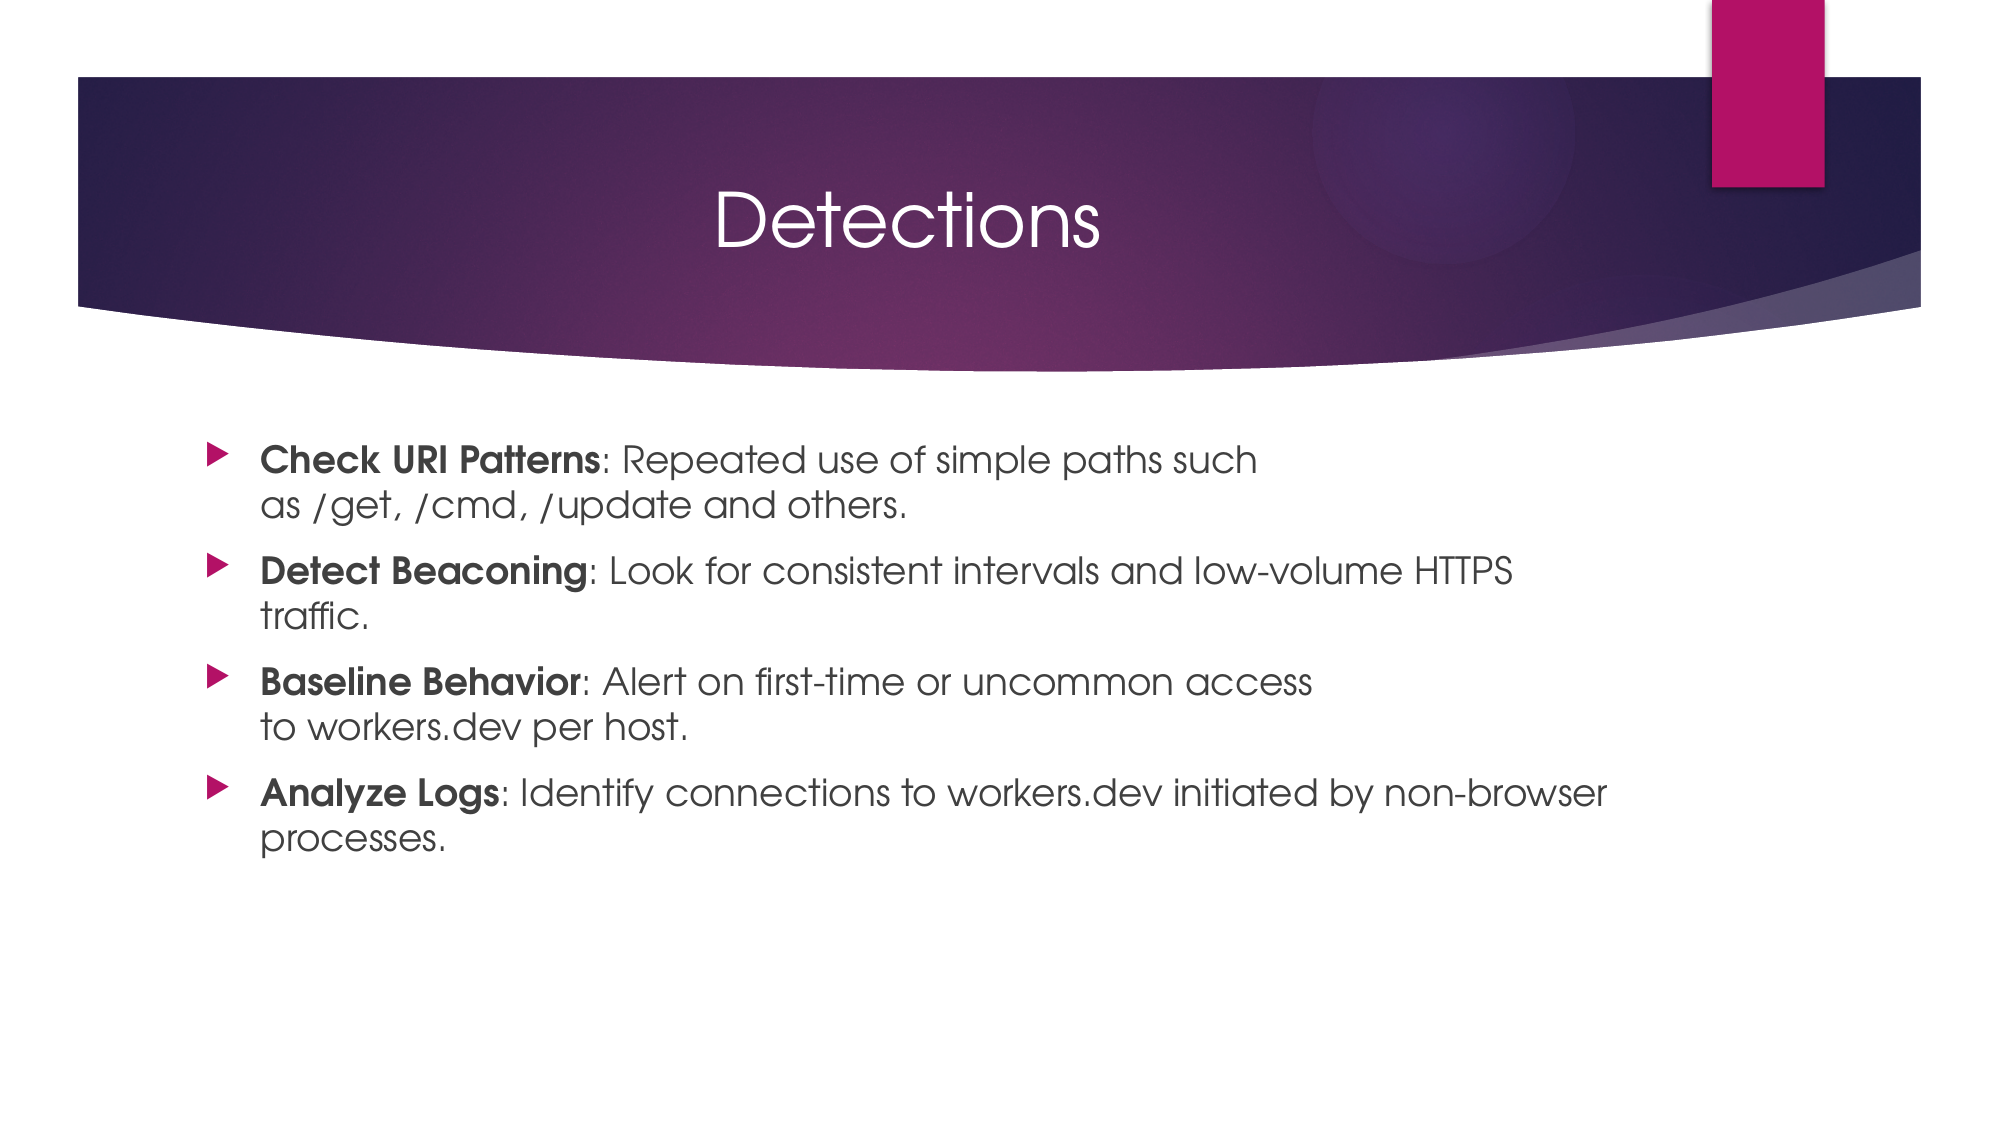

# Detections
Check URI Patterns: Repeated use of simple paths such as /get, /cmd, /update and others.
Detect Beaconing: Look for consistent intervals and low-volume HTTPS traffic.
Baseline Behavior: Alert on first-time or uncommon access to workers.dev per host.
Analyze Logs: Identify connections to workers.dev initiated by non-browser processes.